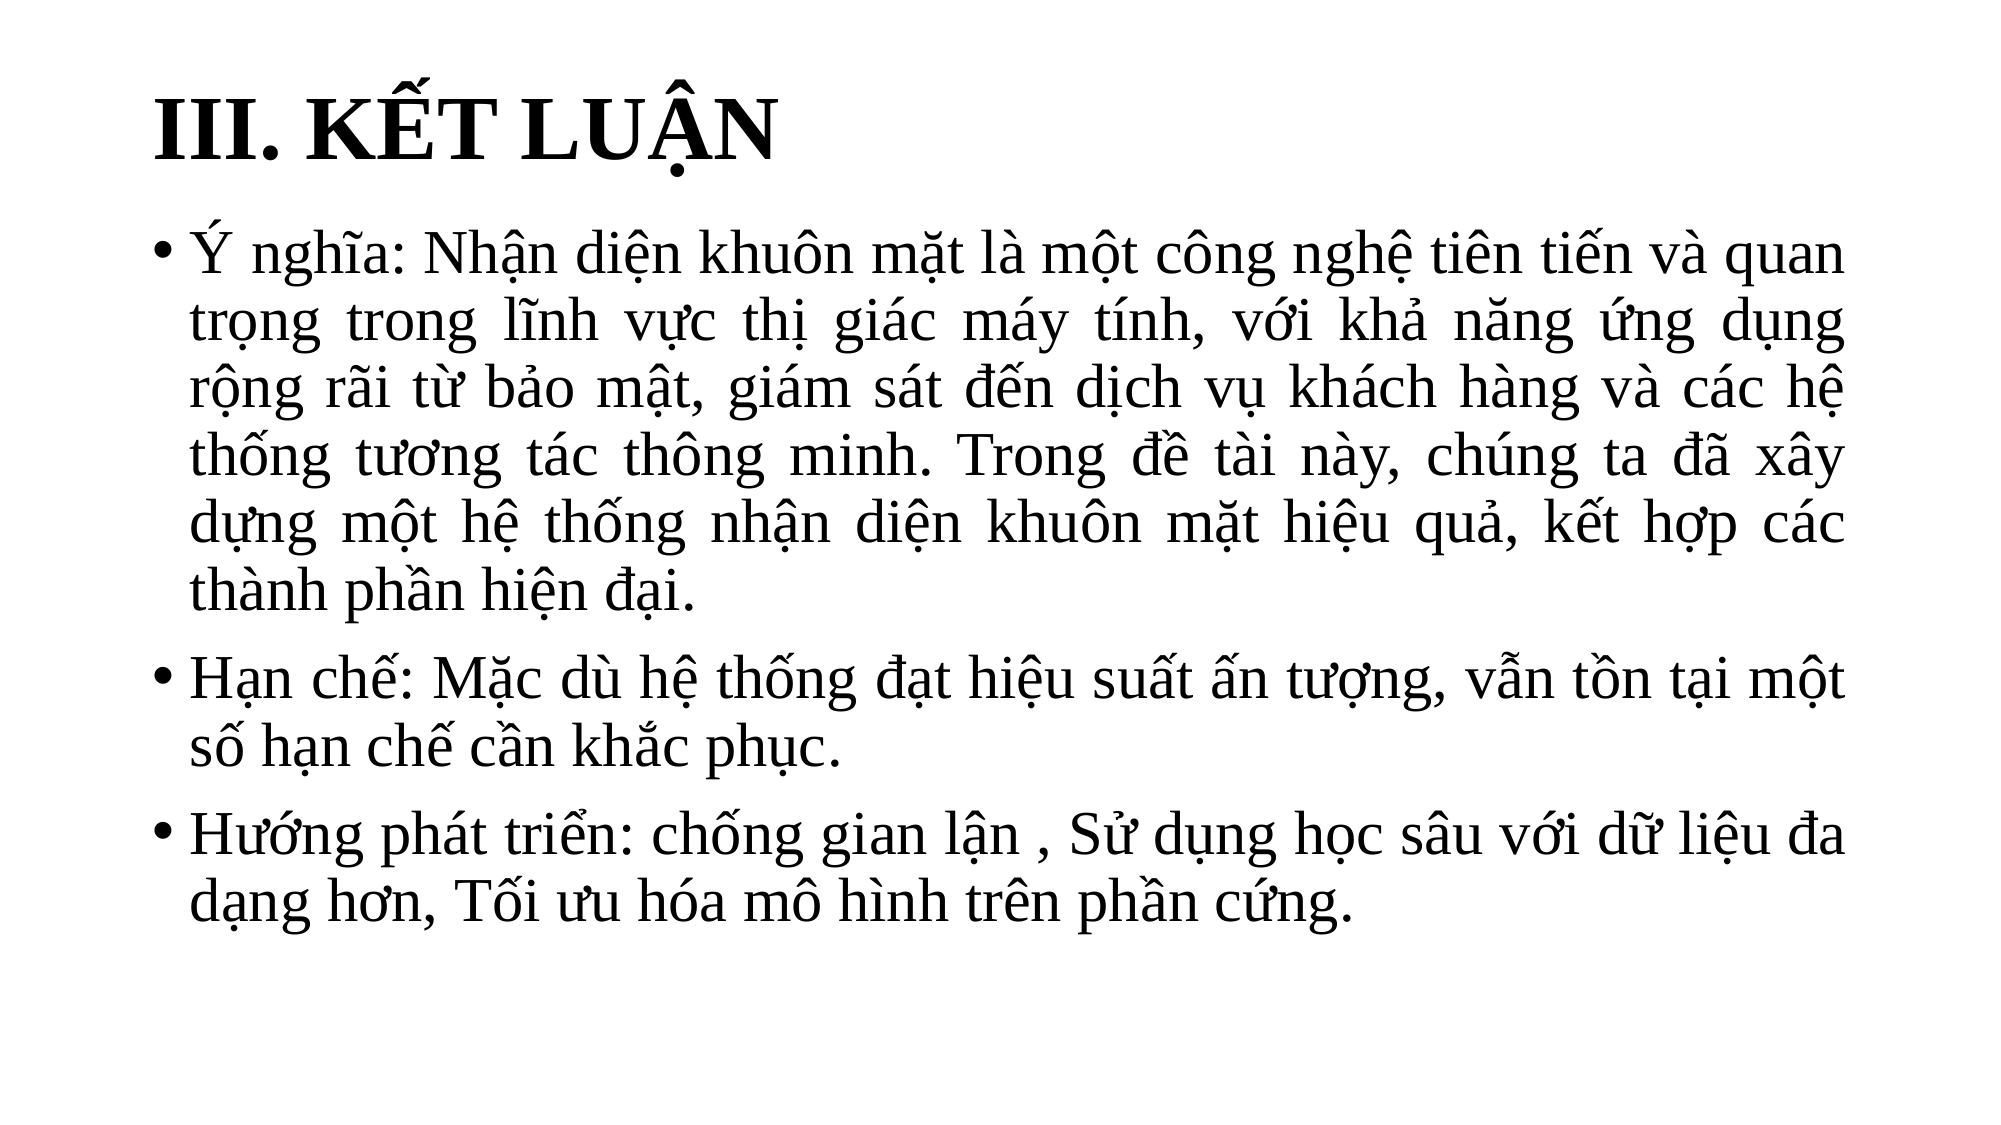

# III. KẾT LUẬN
Ý nghĩa: Nhận diện khuôn mặt là một công nghệ tiên tiến và quan trọng trong lĩnh vực thị giác máy tính, với khả năng ứng dụng rộng rãi từ bảo mật, giám sát đến dịch vụ khách hàng và các hệ thống tương tác thông minh. Trong đề tài này, chúng ta đã xây dựng một hệ thống nhận diện khuôn mặt hiệu quả, kết hợp các thành phần hiện đại.
Hạn chế: Mặc dù hệ thống đạt hiệu suất ấn tượng, vẫn tồn tại một số hạn chế cần khắc phục.
Hướng phát triển: chống gian lận , Sử dụng học sâu với dữ liệu đa dạng hơn, Tối ưu hóa mô hình trên phần cứng.